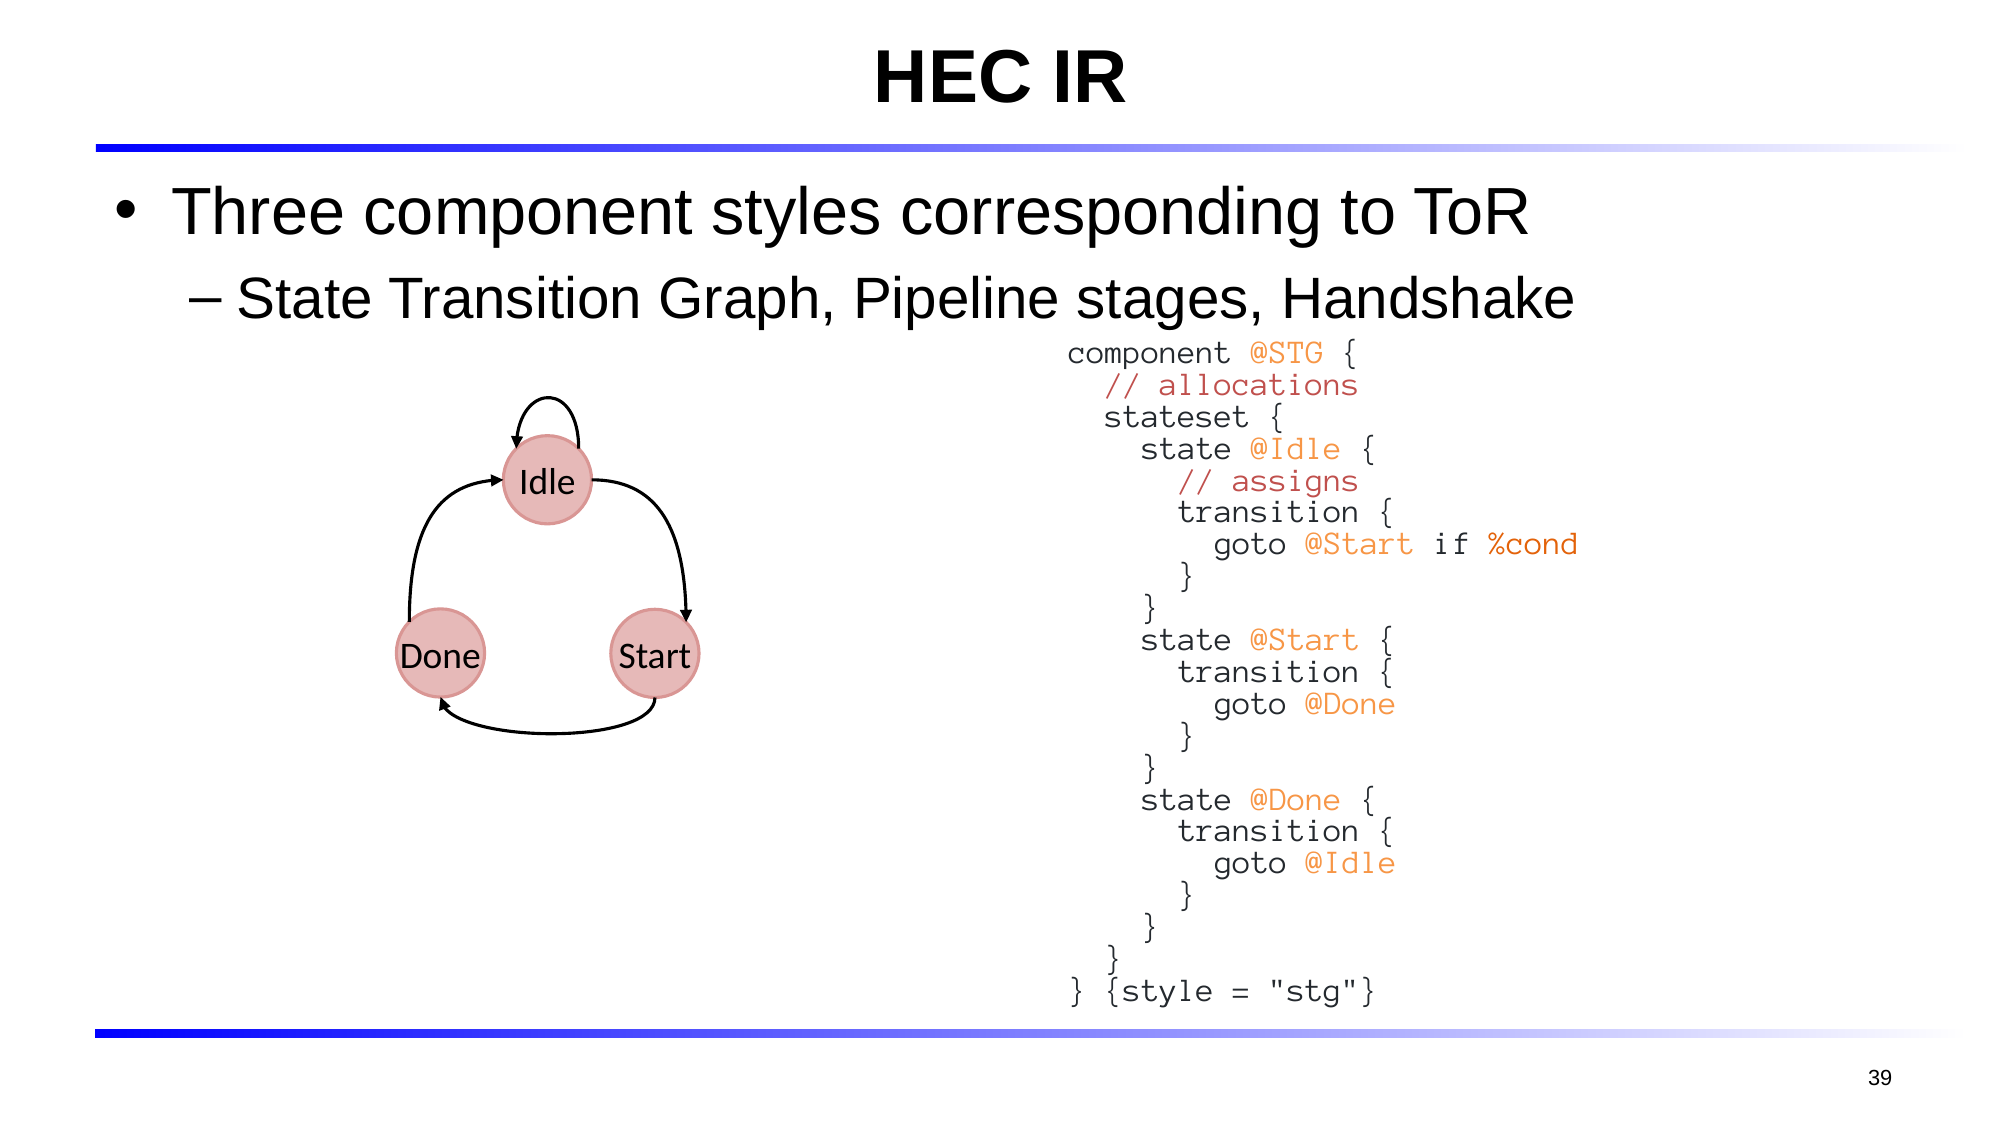

# HEC IR
Three component styles corresponding to ToR
State Transition Graph, Pipeline stages, Handshake
component @STG {
  // allocations
  stateset {
    state @Idle {
      // assigns
      transition {
        goto @Start if %cond
      }
    }
    state @Start {
      transition {
        goto @Done
      }
    }
    state @Done {
      transition {
        goto @Idle
      }
    }
  }
} {style = "stg"}

Idle

Done
Start
39